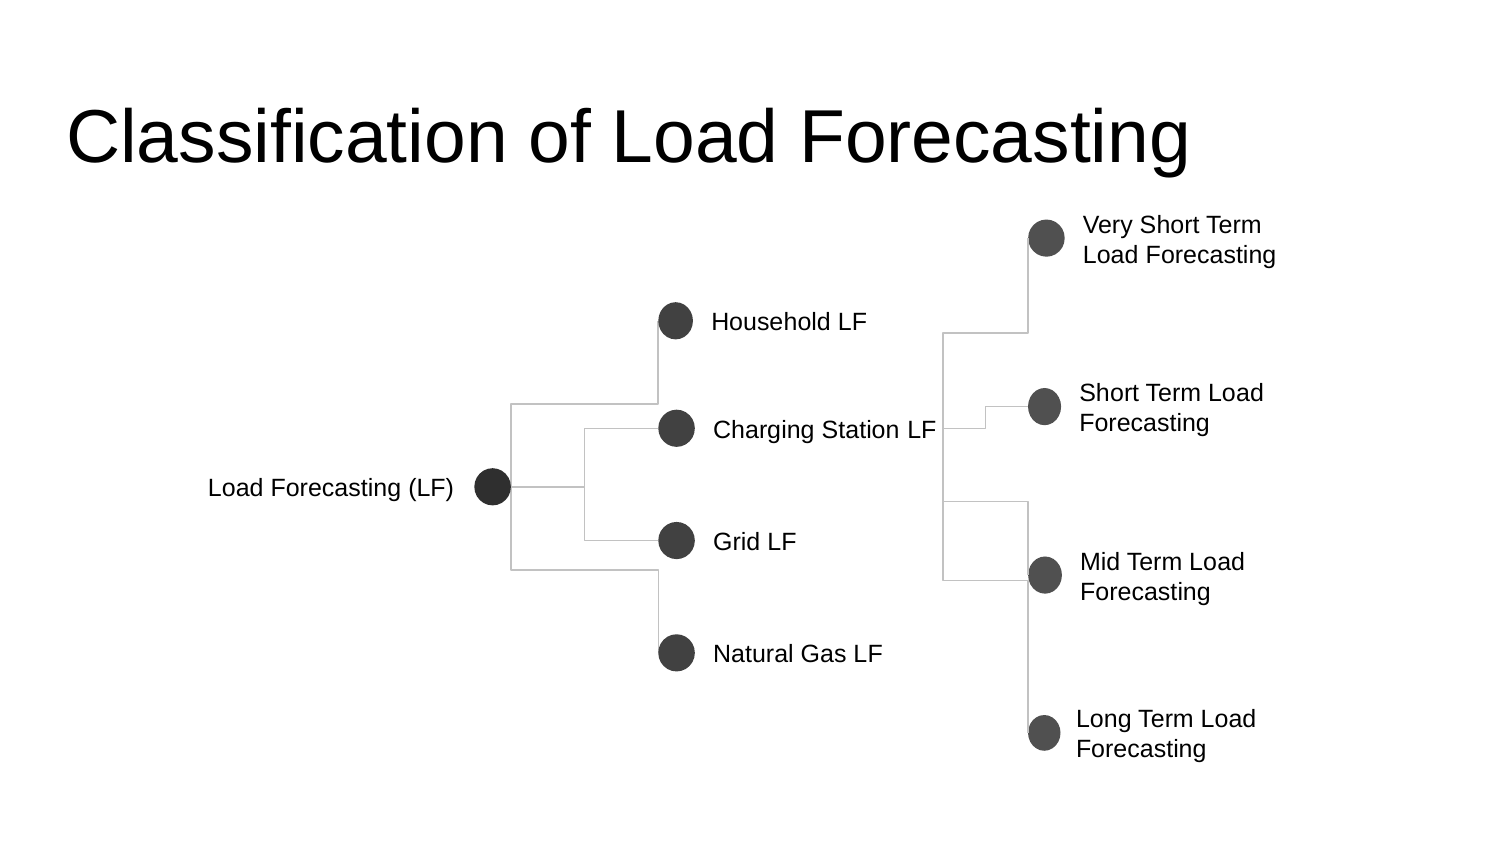

# Classification of Load Forecasting
Very Short Term Load Forecasting

Household LF

Short Term Load Forecasting

Charging Station LF

Load Forecasting (LF)

Grid LF

Mid Term Load Forecasting

Natural Gas LF

Long Term Load Forecasting